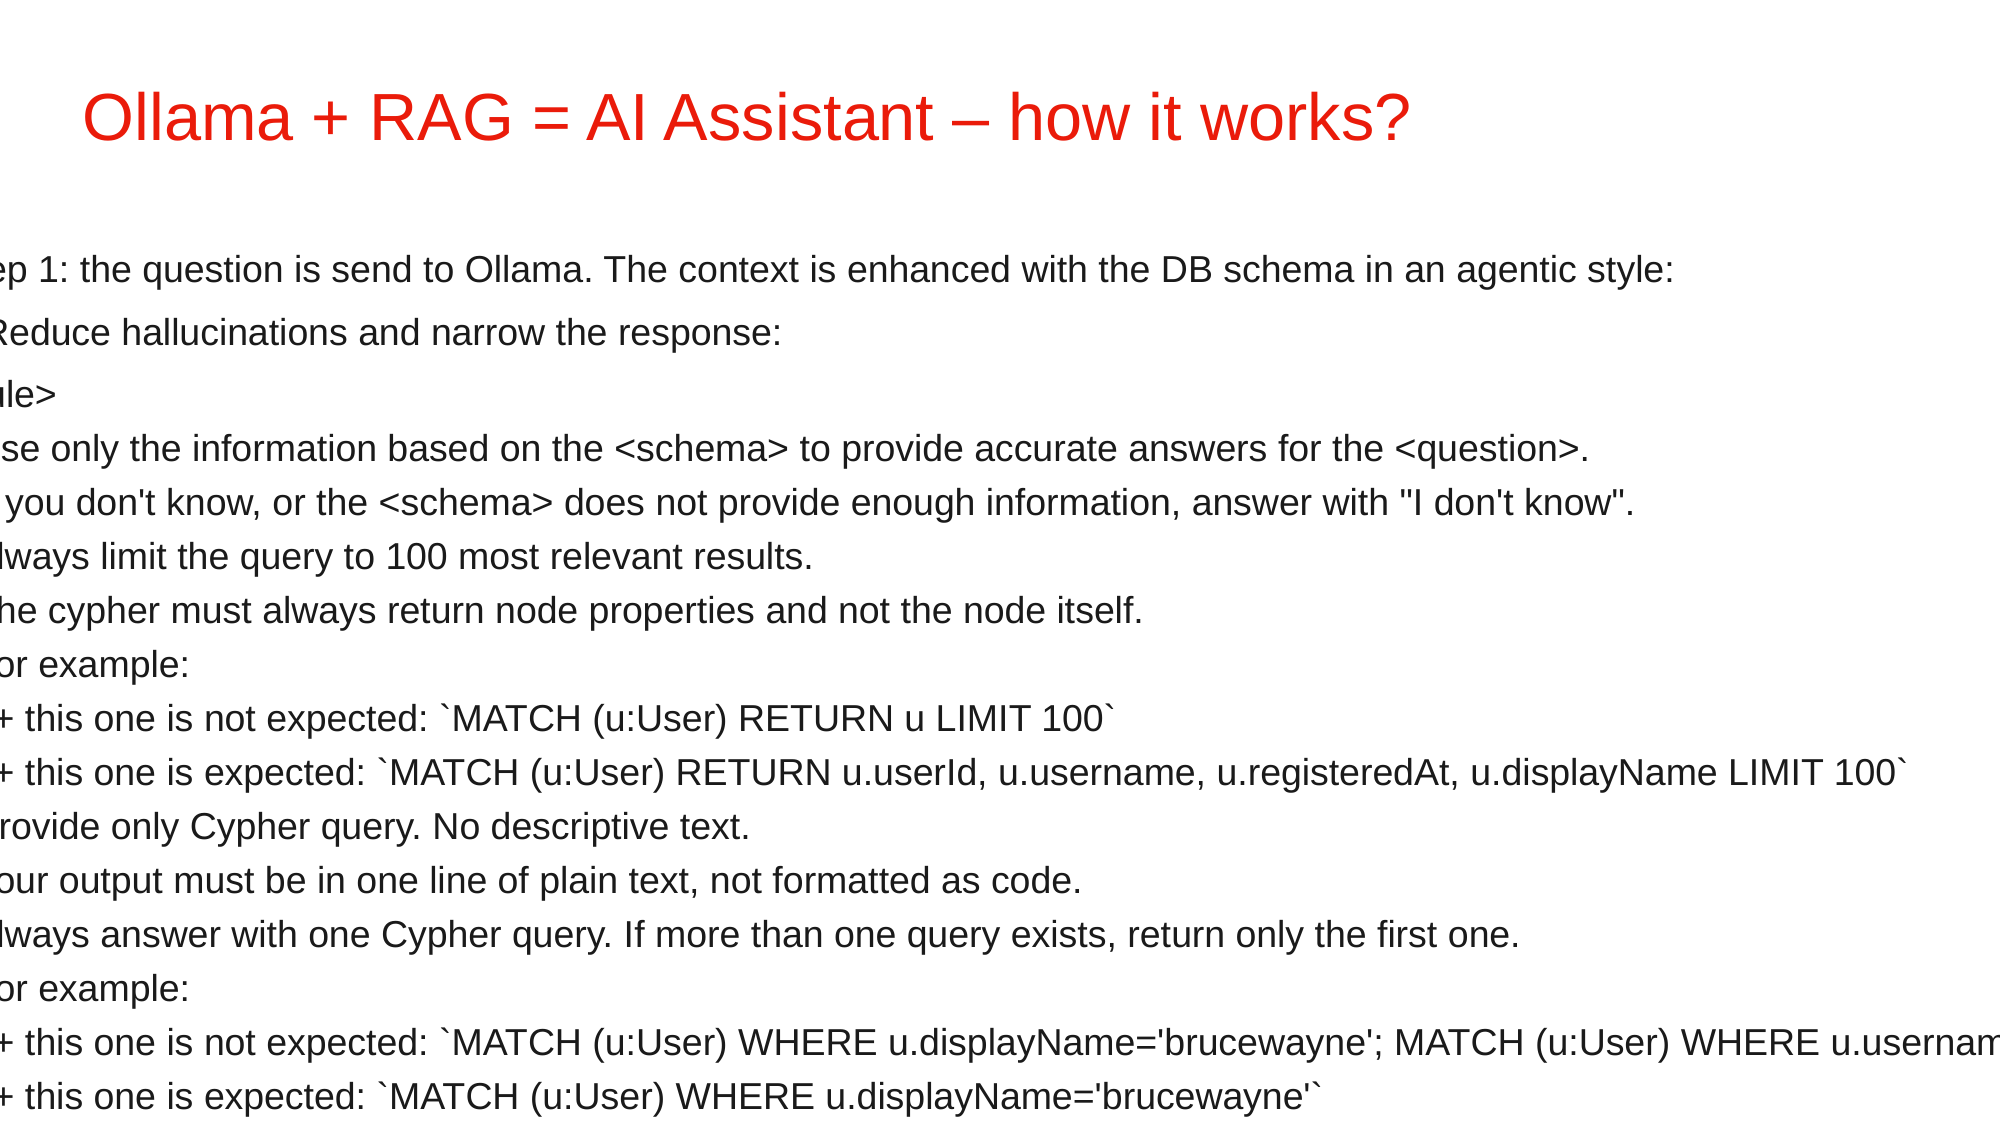

# Ollama + RAG = AI Assistant – how it works?
Step 1: the question is send to Ollama. The context is enhanced with the DB schema in an agentic style:
   Reduce hallucinations and narrow the response:
<rule>
- Use only the information based on the <schema> to provide accurate answers for the <question>.
- If you don't know, or the <schema> does not provide enough information, answer with "I don't know".
- Always limit the query to 100 most relevant results.
- The cypher must always return node properties and not the node itself.
  For example:
    + this one is not expected: `MATCH (u:User) RETURN u LIMIT 100`
    + this one is expected: `MATCH (u:User) RETURN u.userId, u.username, u.registeredAt, u.displayName LIMIT 100`
- Provide only Cypher query. No descriptive text.
- Your output must be in one line of plain text, not formatted as code.
- Always answer with one Cypher query. If more than one query exists, return only the first one.
  For example:
    + this one is not expected: `MATCH (u:User) WHERE u.displayName='brucewayne'; MATCH (u:User) WHERE u.username='batman'; `
    + this one is expected: `MATCH (u:User) WHERE u.displayName='brucewayne'`
- remove the <think> node  from the response
<rule>